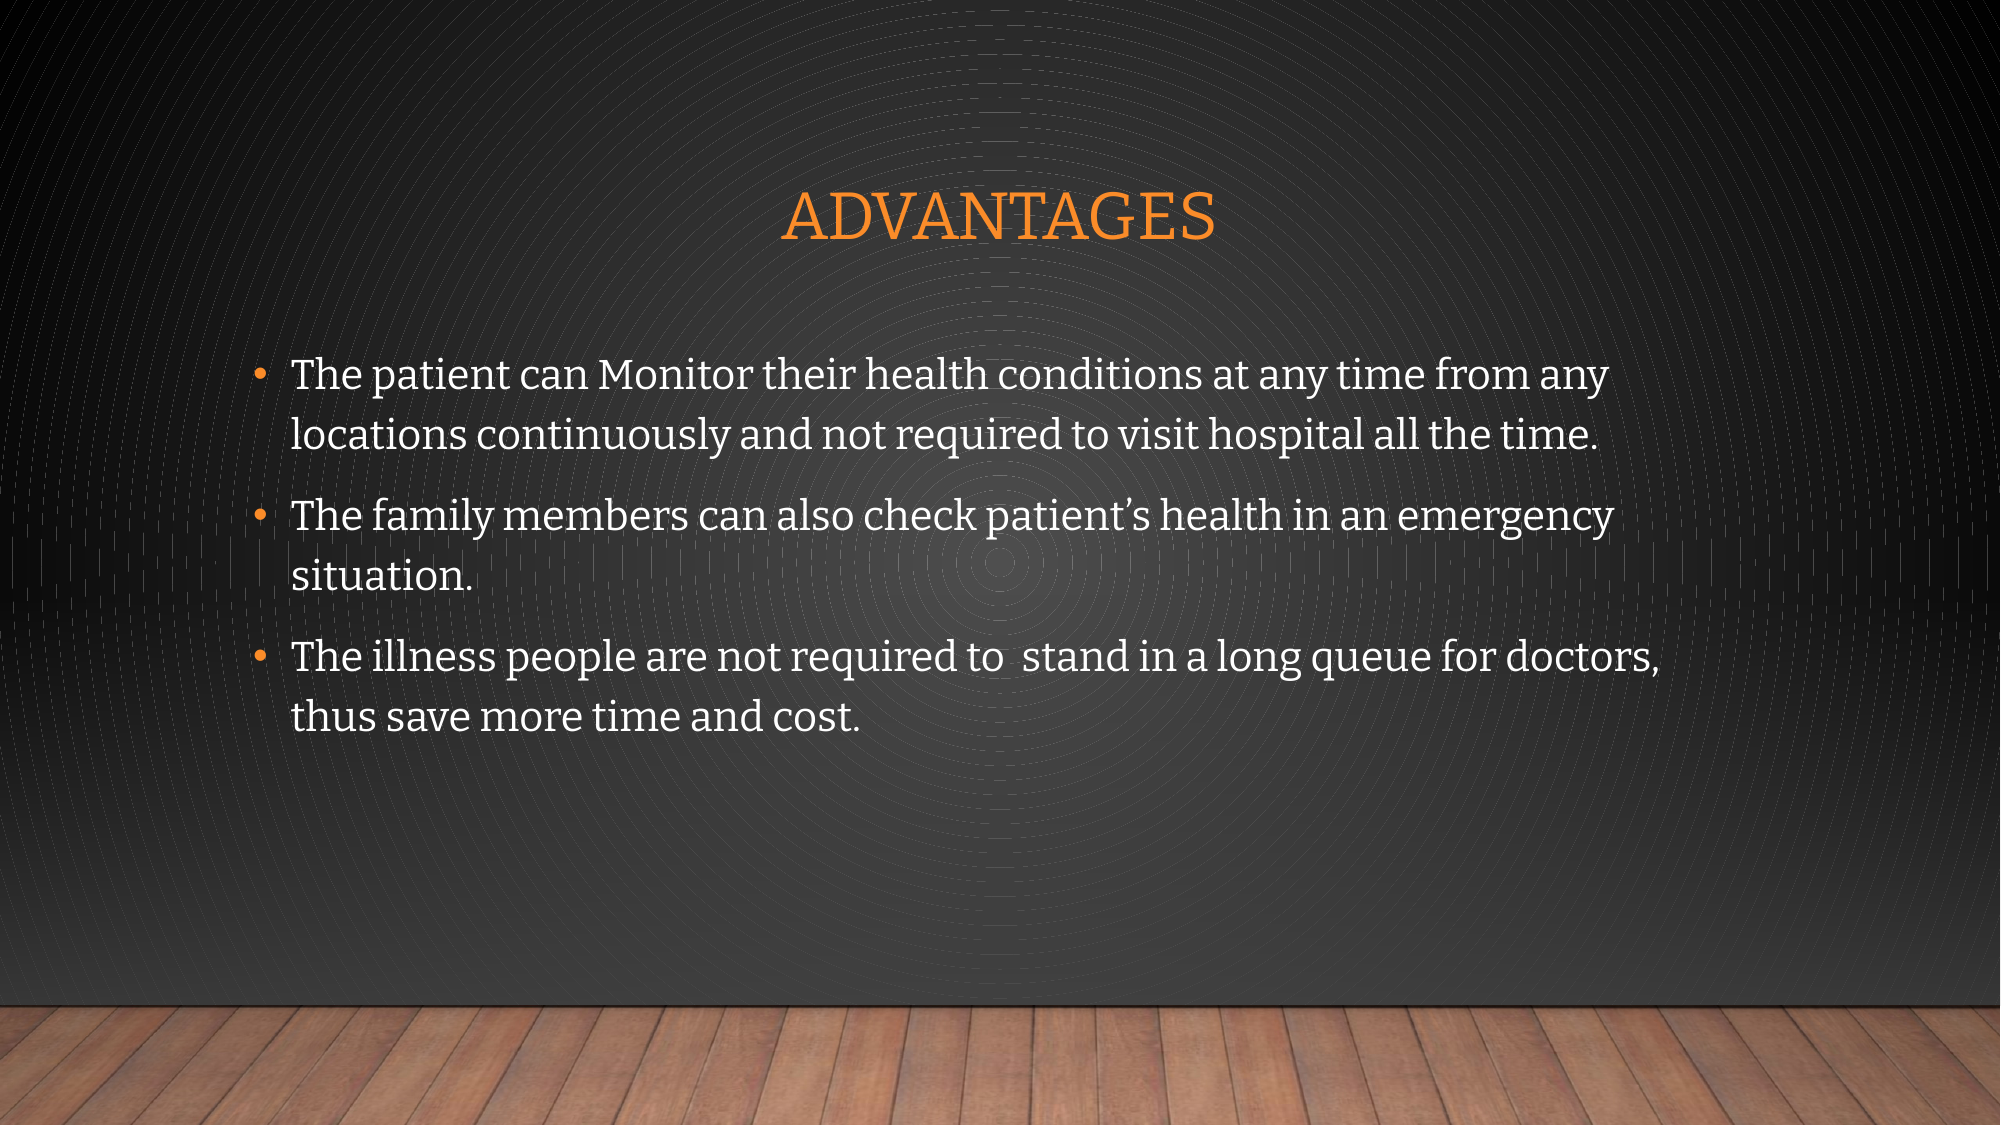

# Advantages
The patient can Monitor their health conditions at any time from any locations continuously and not required to visit hospital all the time.
The family members can also check patient’s health in an emergency situation.
The illness people are not required to  stand in a long queue for doctors, thus save more time and cost.